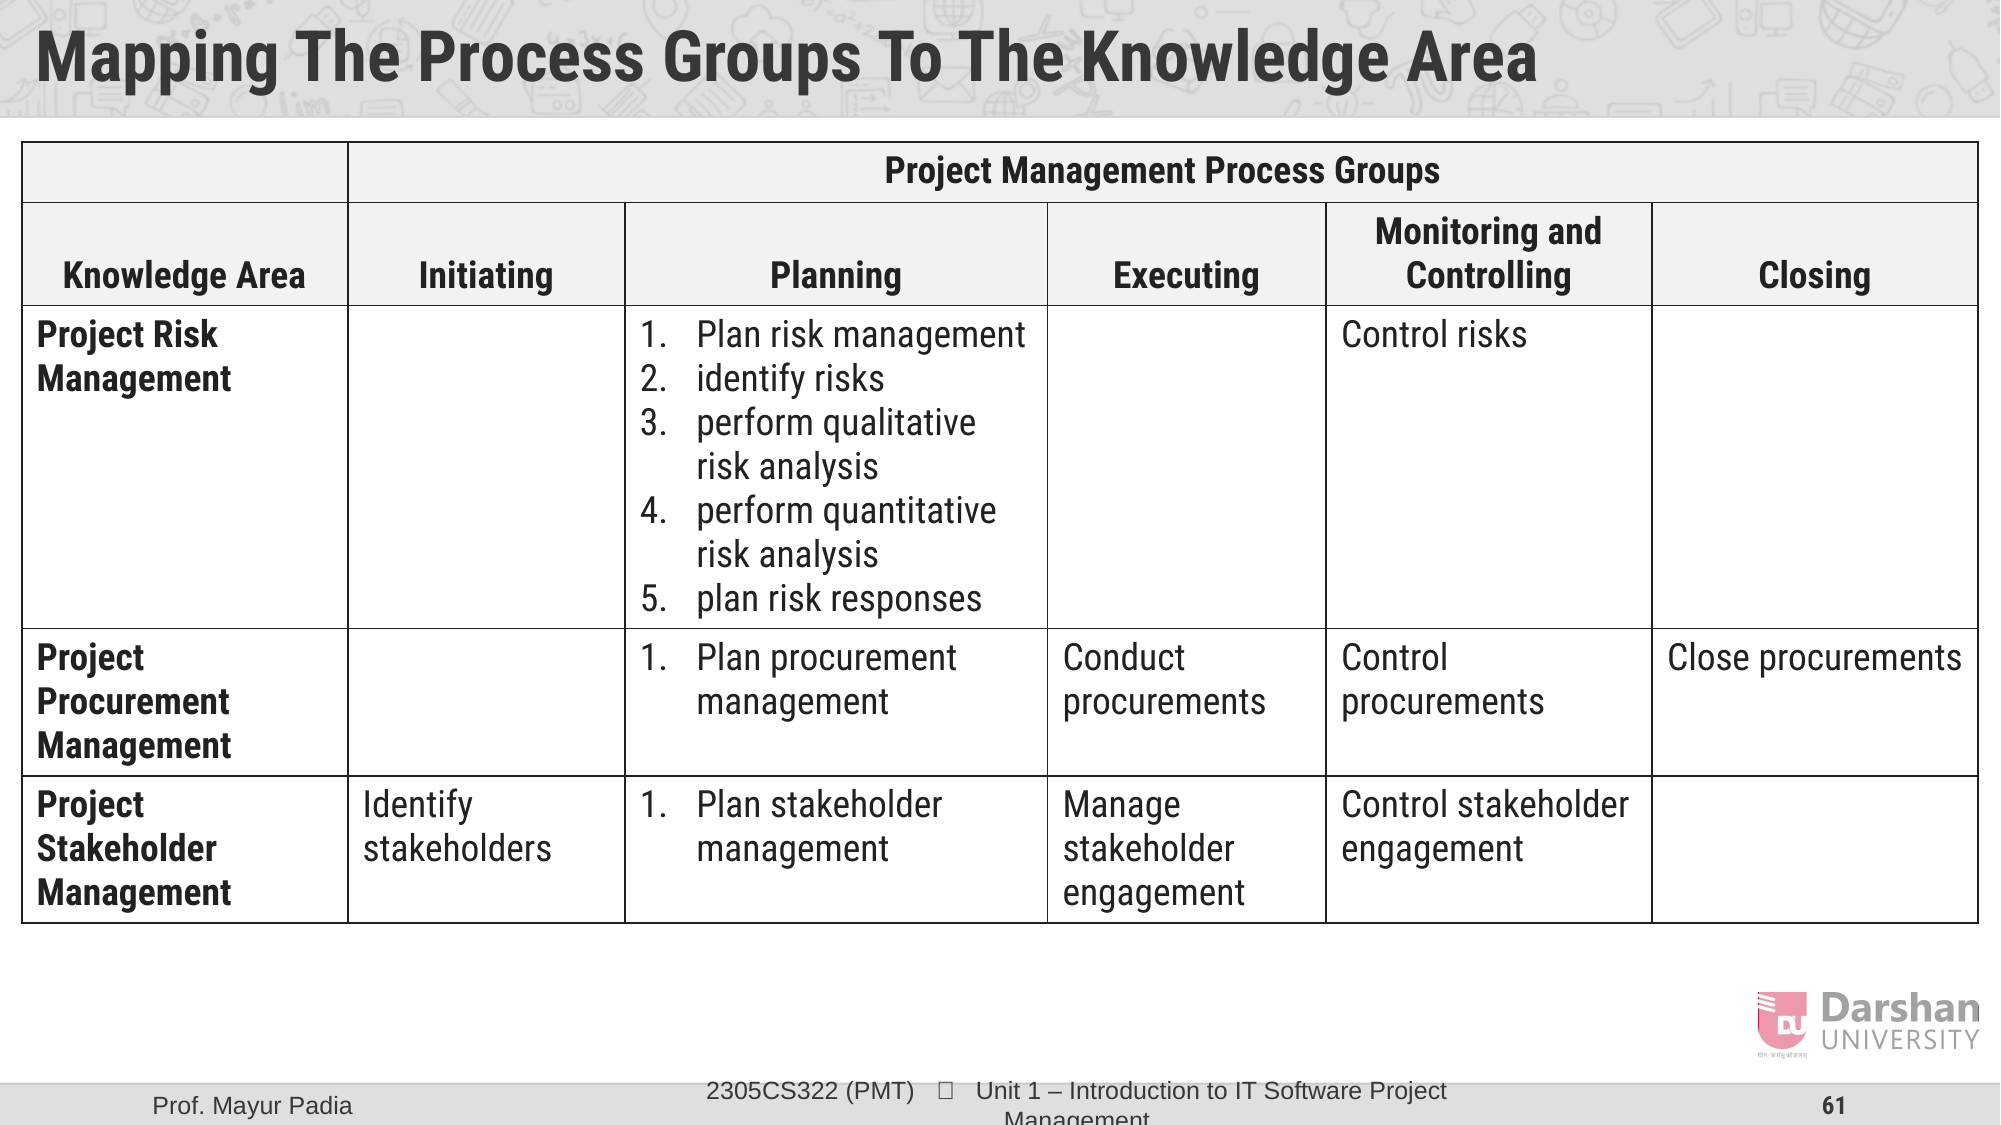

# Mapping The Process Groups To The Knowledge Area
|  | Project Management Process Groups |  |  |  |  |
| --- | --- | --- | --- | --- | --- |
| Knowledge Area | Initiating | Planning | Executing | Monitoring and Controlling | Closing |
| Project Risk Management |  | Plan risk management identify risks perform qualitative risk analysis perform quantitative risk analysis plan risk responses |  | Control risks |  |
| Project Procurement Management |  | Plan procurement management | Conduct procurements | Control procurements | Close procurements |
| Project Stakeholder Management | Identify stakeholders | Plan stakeholder management | Manage stakeholder engagement | Control stakeholder engagement |  |